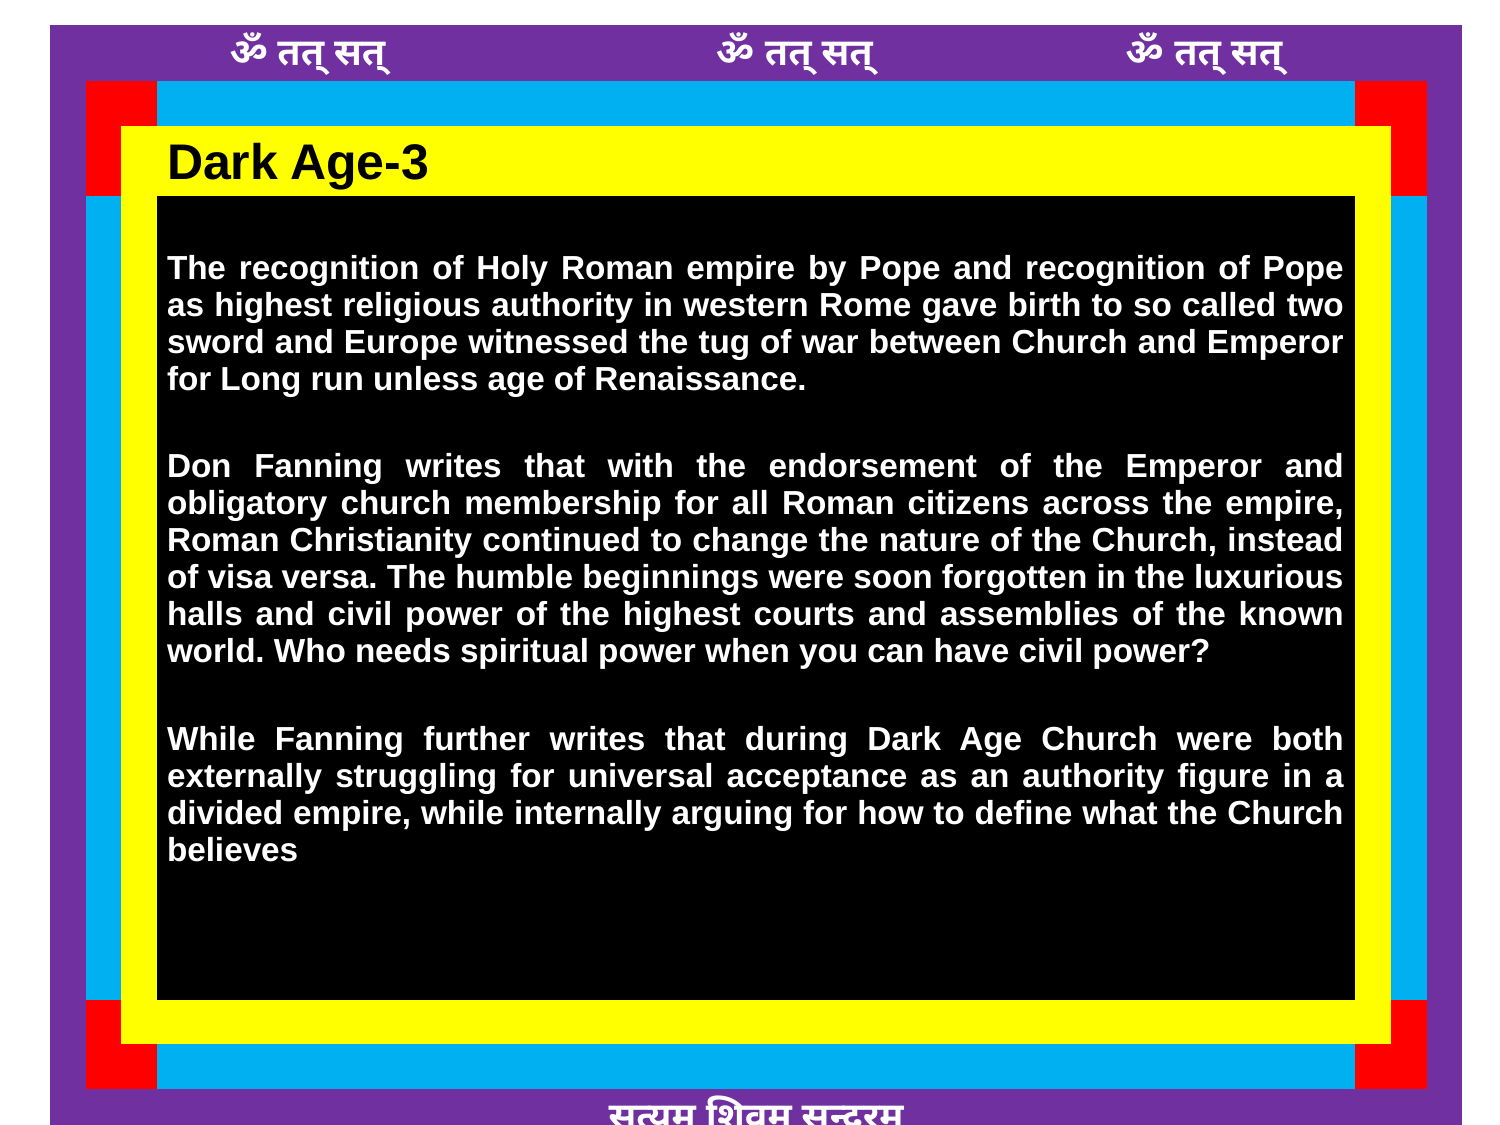

|  |  |  | ॐ तत् सत् ॐ तत् सत् ॐ तत् सत् |  |  |  |
| --- | --- | --- | --- | --- | --- | --- |
|  |  |  |  |  |  |  |
|  |  |  | Dark Age-3 |  |  |  |
|  |  |  | The recognition of Holy Roman empire by Pope and recognition of Pope as highest religious authority in western Rome gave birth to so called two sword and Europe witnessed the tug of war between Church and Emperor for Long run unless age of Renaissance. Don Fanning writes that with the endorsement of the Emperor and obligatory church membership for all Roman citizens across the empire, Roman Christianity continued to change the nature of the Church, instead of visa versa. The humble beginnings were soon forgotten in the luxurious halls and civil power of the highest courts and assemblies of the known world. Who needs spiritual power when you can have civil power? While Fanning further writes that during Dark Age Church were both externally struggling for universal acceptance as an authority figure in a divided empire, while internally arguing for how to define what the Church believes |  |  |  |
|  |  |  |  |  |  |  |
|  |  |  |  |  |  |  |
|  |  |  | सत्यम् शिवम् सुन्दरम् |  |  |  |
34